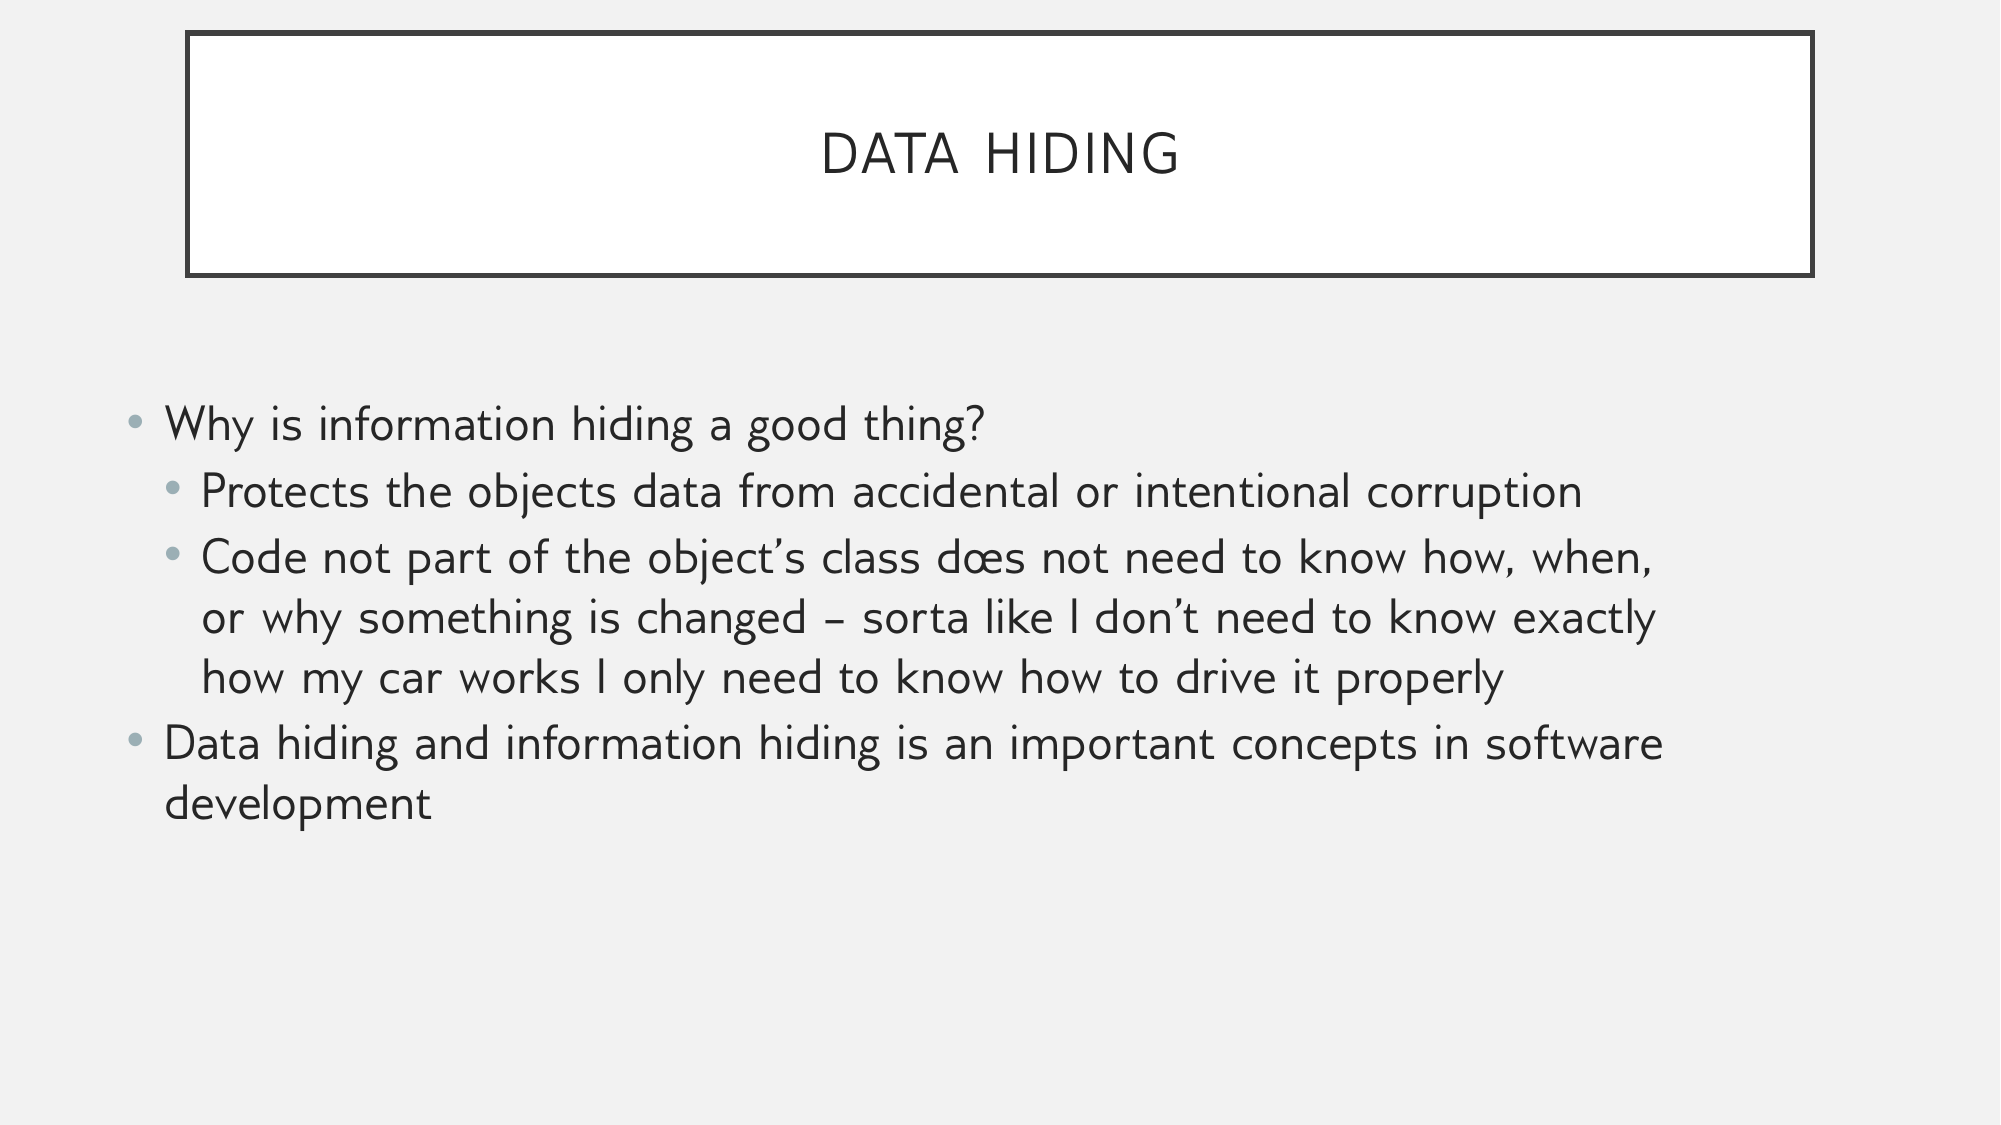

# Data Hiding
Why is information hiding a good thing?
Protects the objects data from accidental or intentional corruption
Code not part of the object’s class does not need to know how, when, or why something is changed – sorta like I don’t need to know exactly how my car works I only need to know how to drive it properly
Data hiding and information hiding is an important concepts in software development